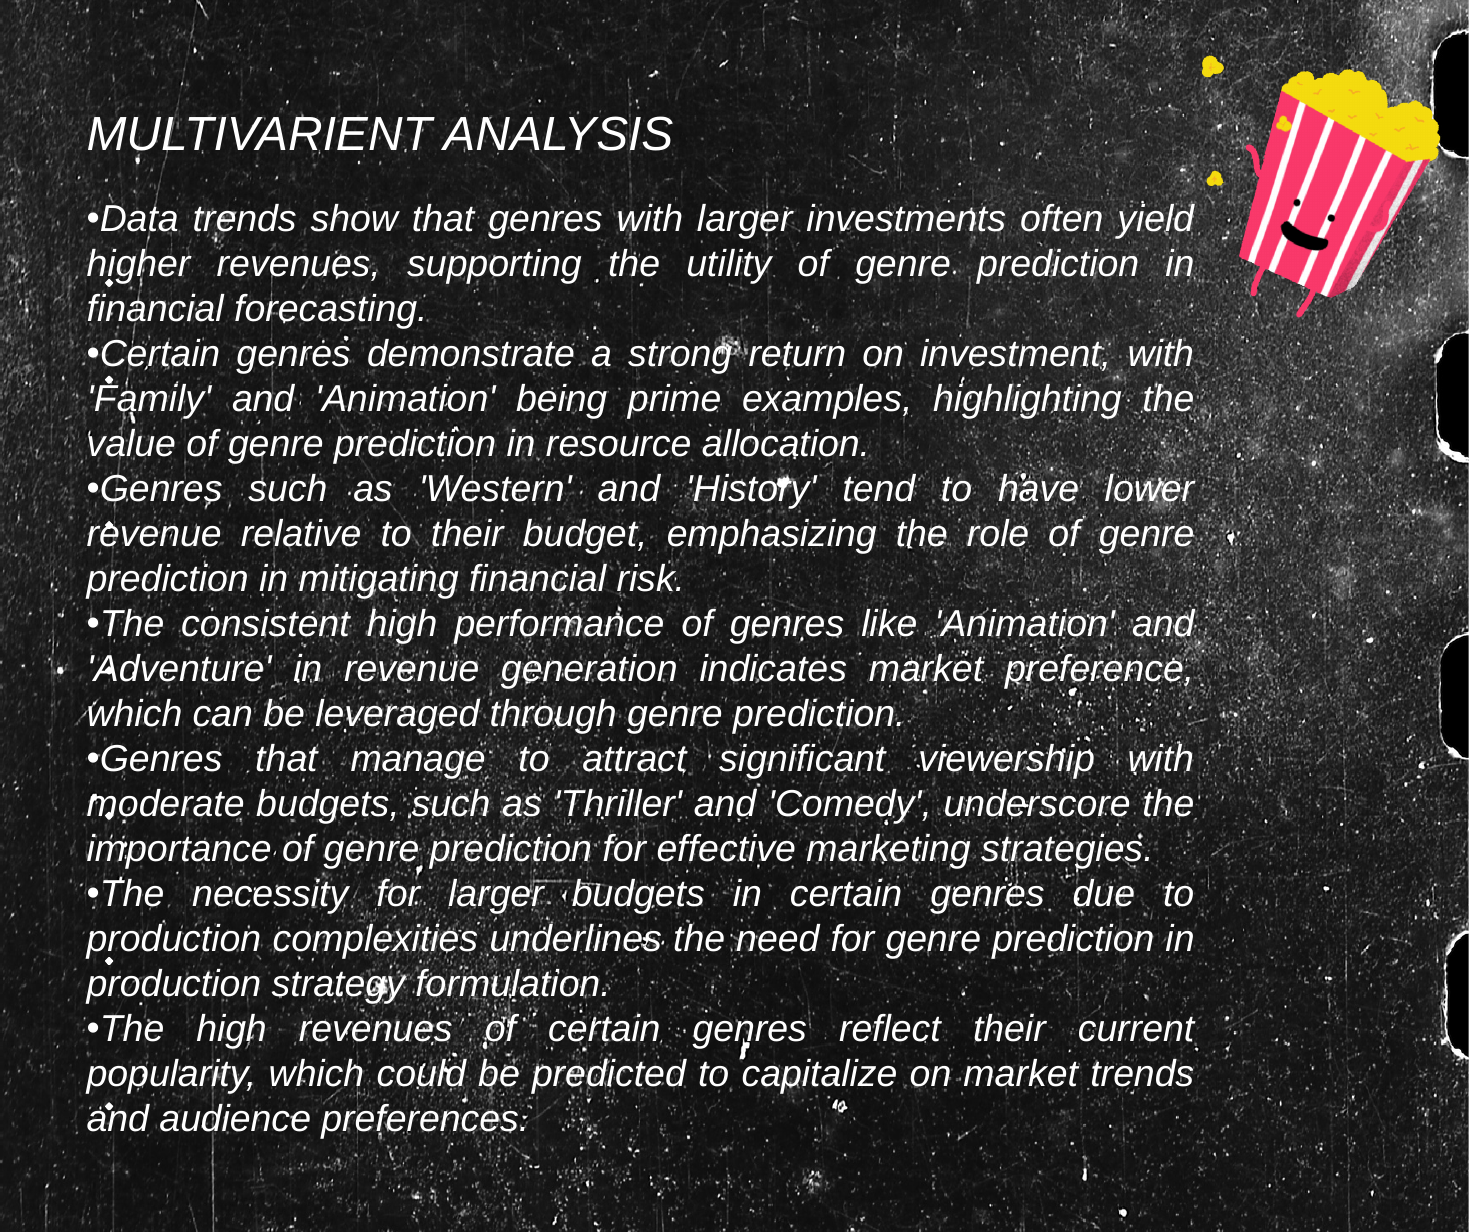

MULTIVARIENT ANALYSIS
Data trends show that genres with larger investments often yield higher revenues, supporting the utility of genre prediction in financial forecasting.
Certain genres demonstrate a strong return on investment, with 'Family' and 'Animation' being prime examples, highlighting the value of genre prediction in resource allocation.
Genres such as 'Western' and 'History' tend to have lower revenue relative to their budget, emphasizing the role of genre prediction in mitigating financial risk.
The consistent high performance of genres like 'Animation' and 'Adventure' in revenue generation indicates market preference, which can be leveraged through genre prediction.
Genres that manage to attract significant viewership with moderate budgets, such as 'Thriller' and 'Comedy', underscore the importance of genre prediction for effective marketing strategies.
The necessity for larger budgets in certain genres due to production complexities underlines the need for genre prediction in production strategy formulation.
The high revenues of certain genres reflect their current popularity, which could be predicted to capitalize on market trends and audience preferences.